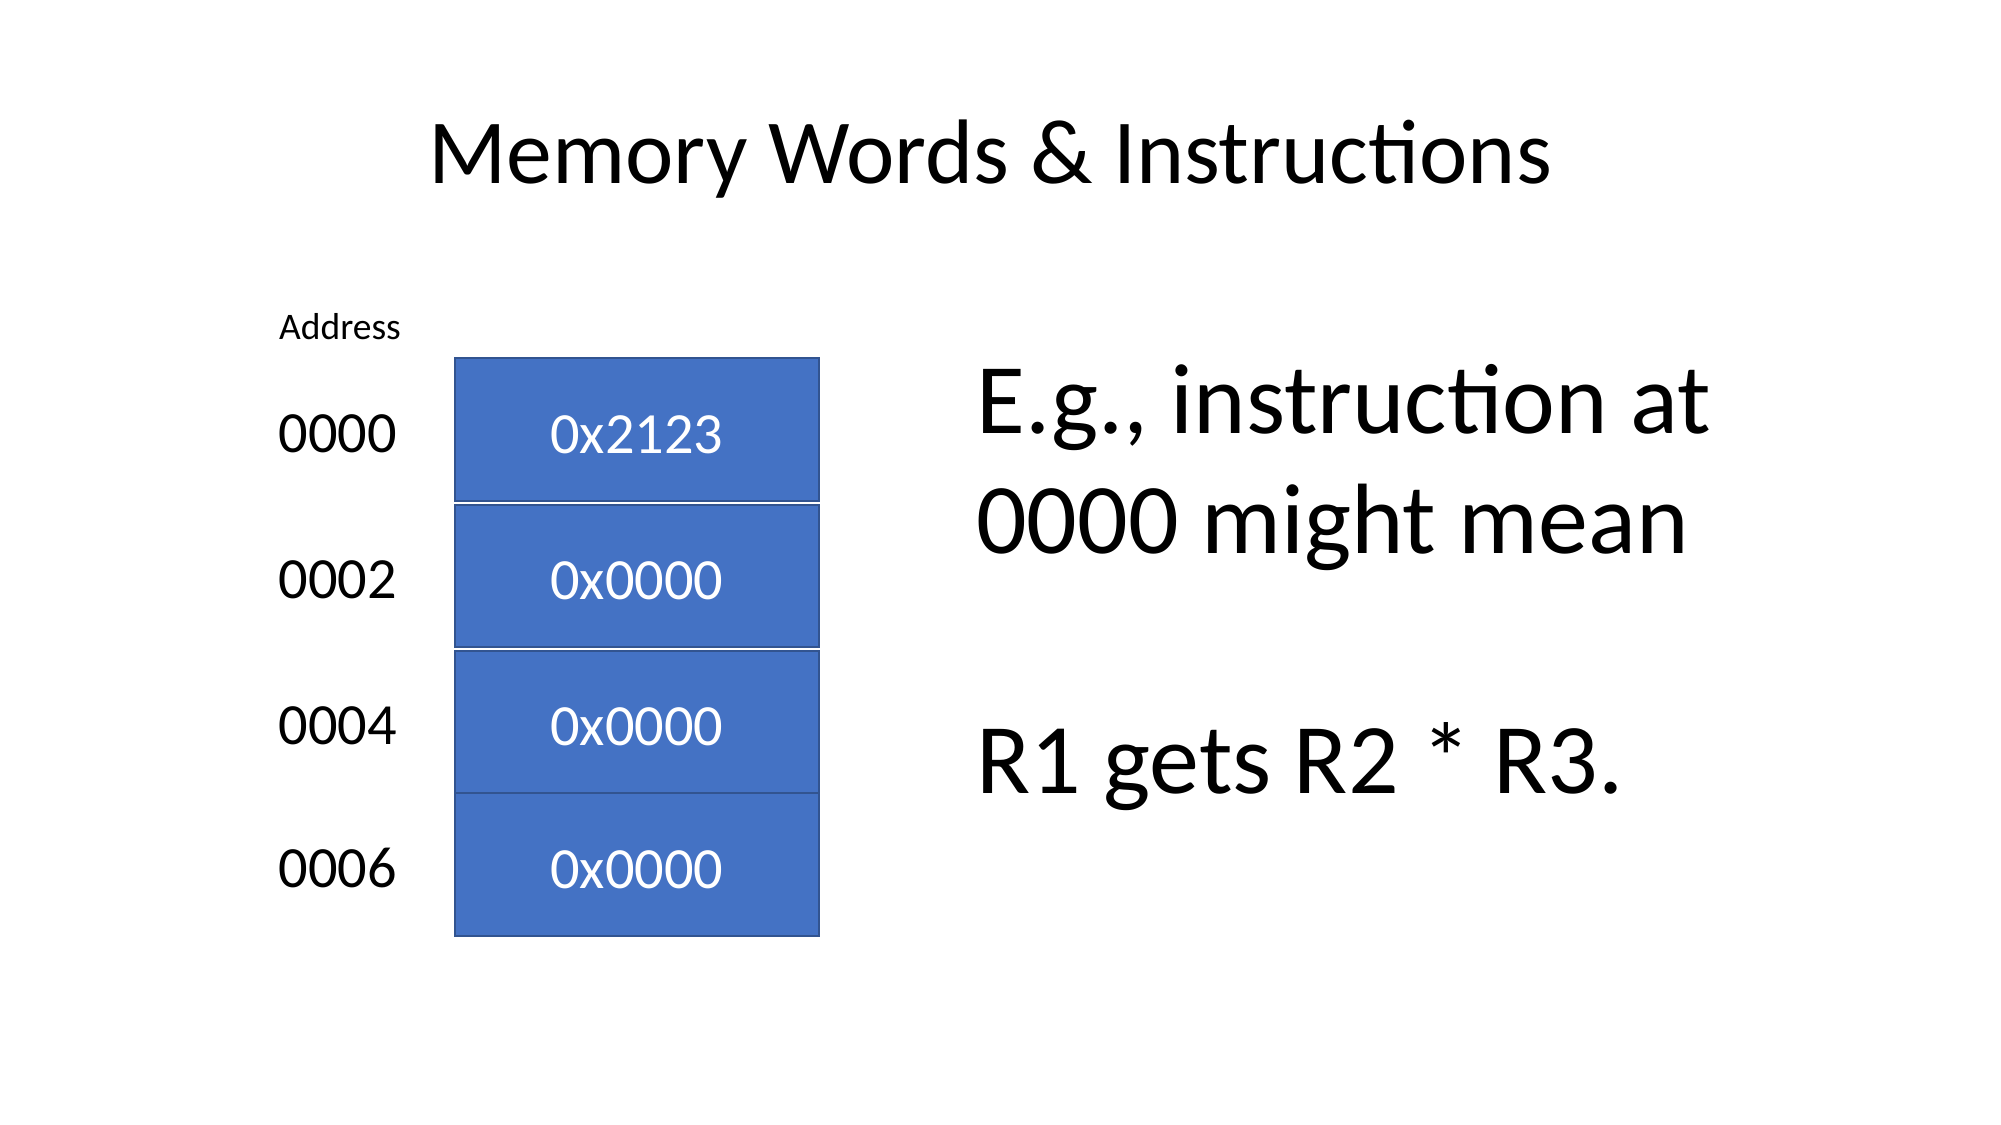

# Memory Words & Instructions
Address
0x2123
0000
0x0000
0002
0x0000
0004
0x0000
0006
E.g., instruction at 0000 might mean

R1 gets R2 * R3.